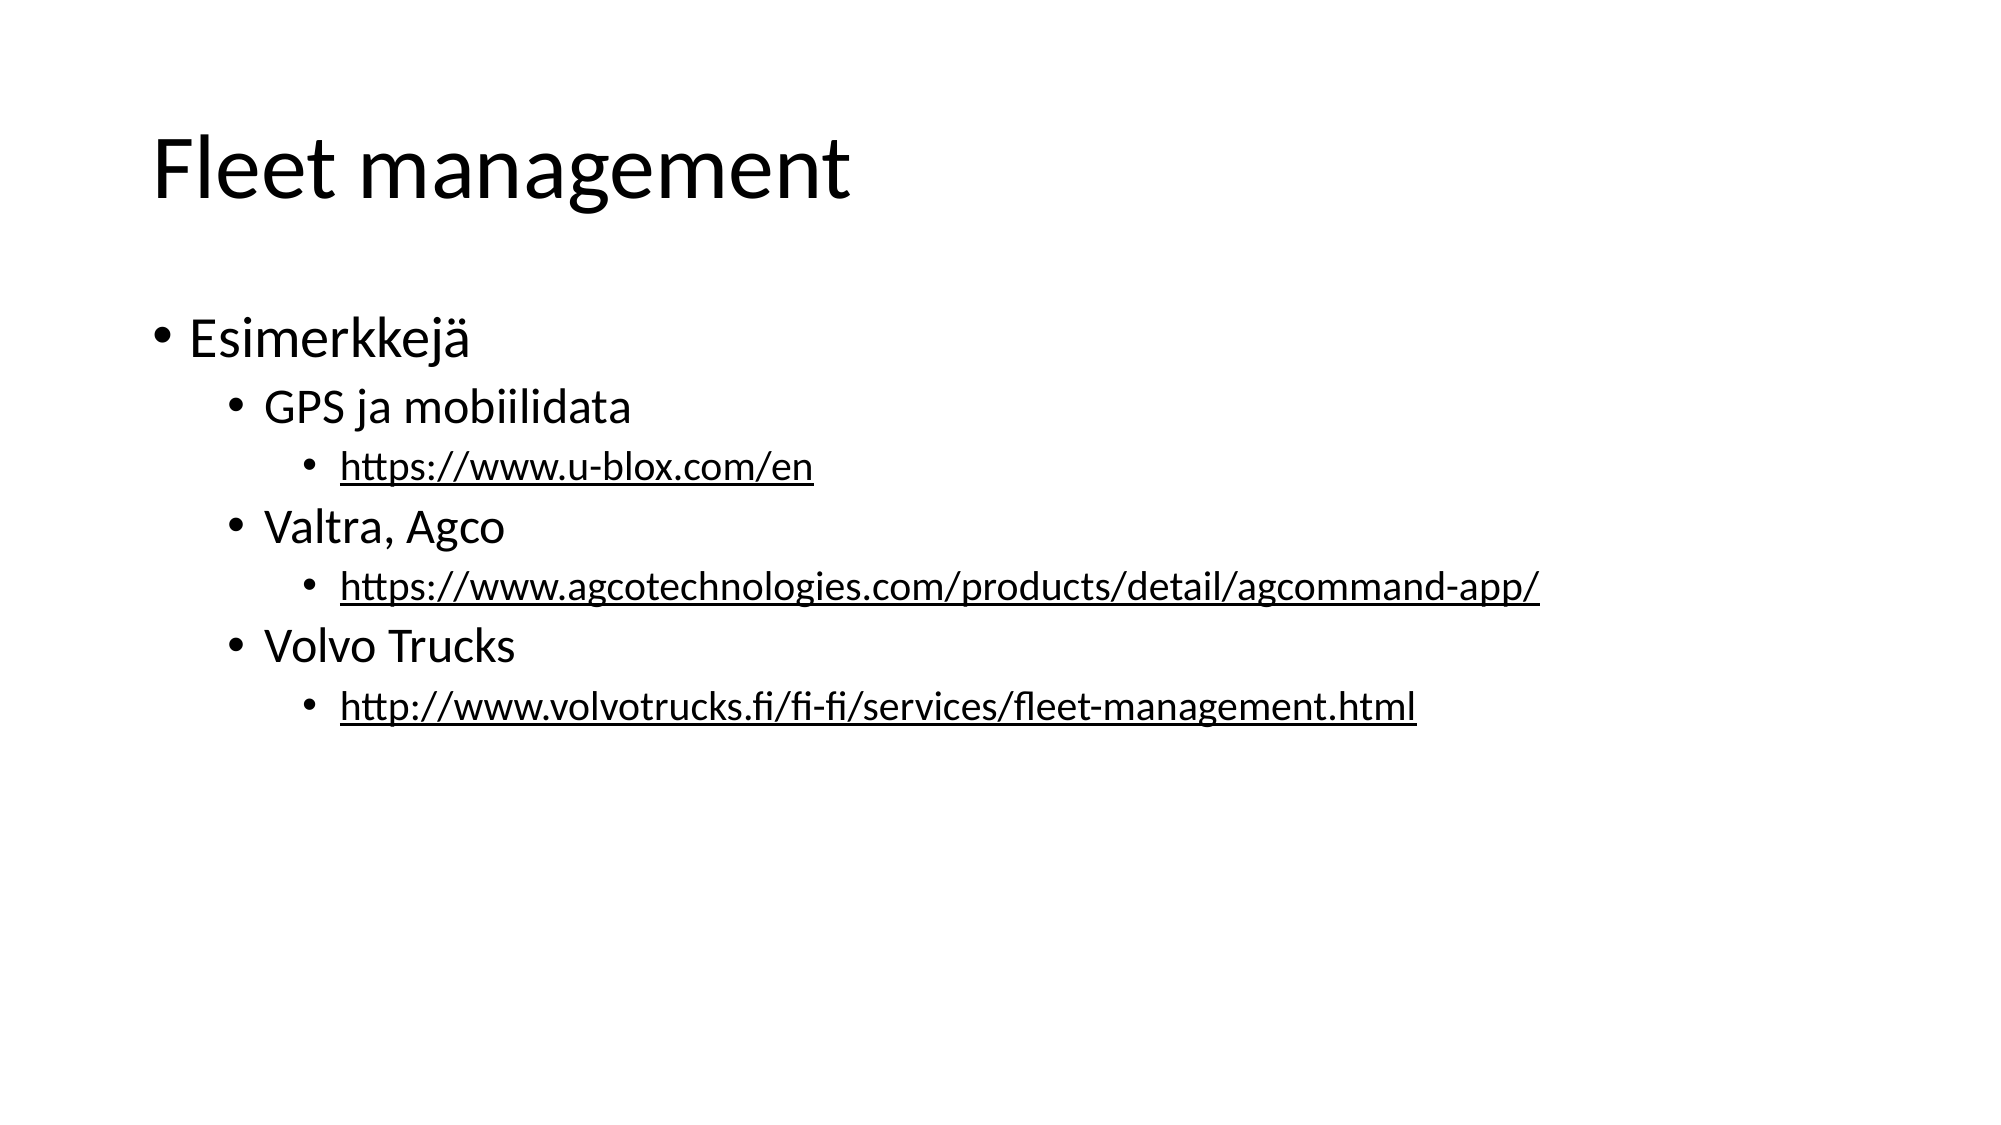

# Fleet management
Esimerkkejä
GPS ja mobiilidata
https://www.u-blox.com/en
Valtra, Agco
https://www.agcotechnologies.com/products/detail/agcommand-app/
Volvo Trucks
http://www.volvotrucks.fi/fi-fi/services/fleet-management.html